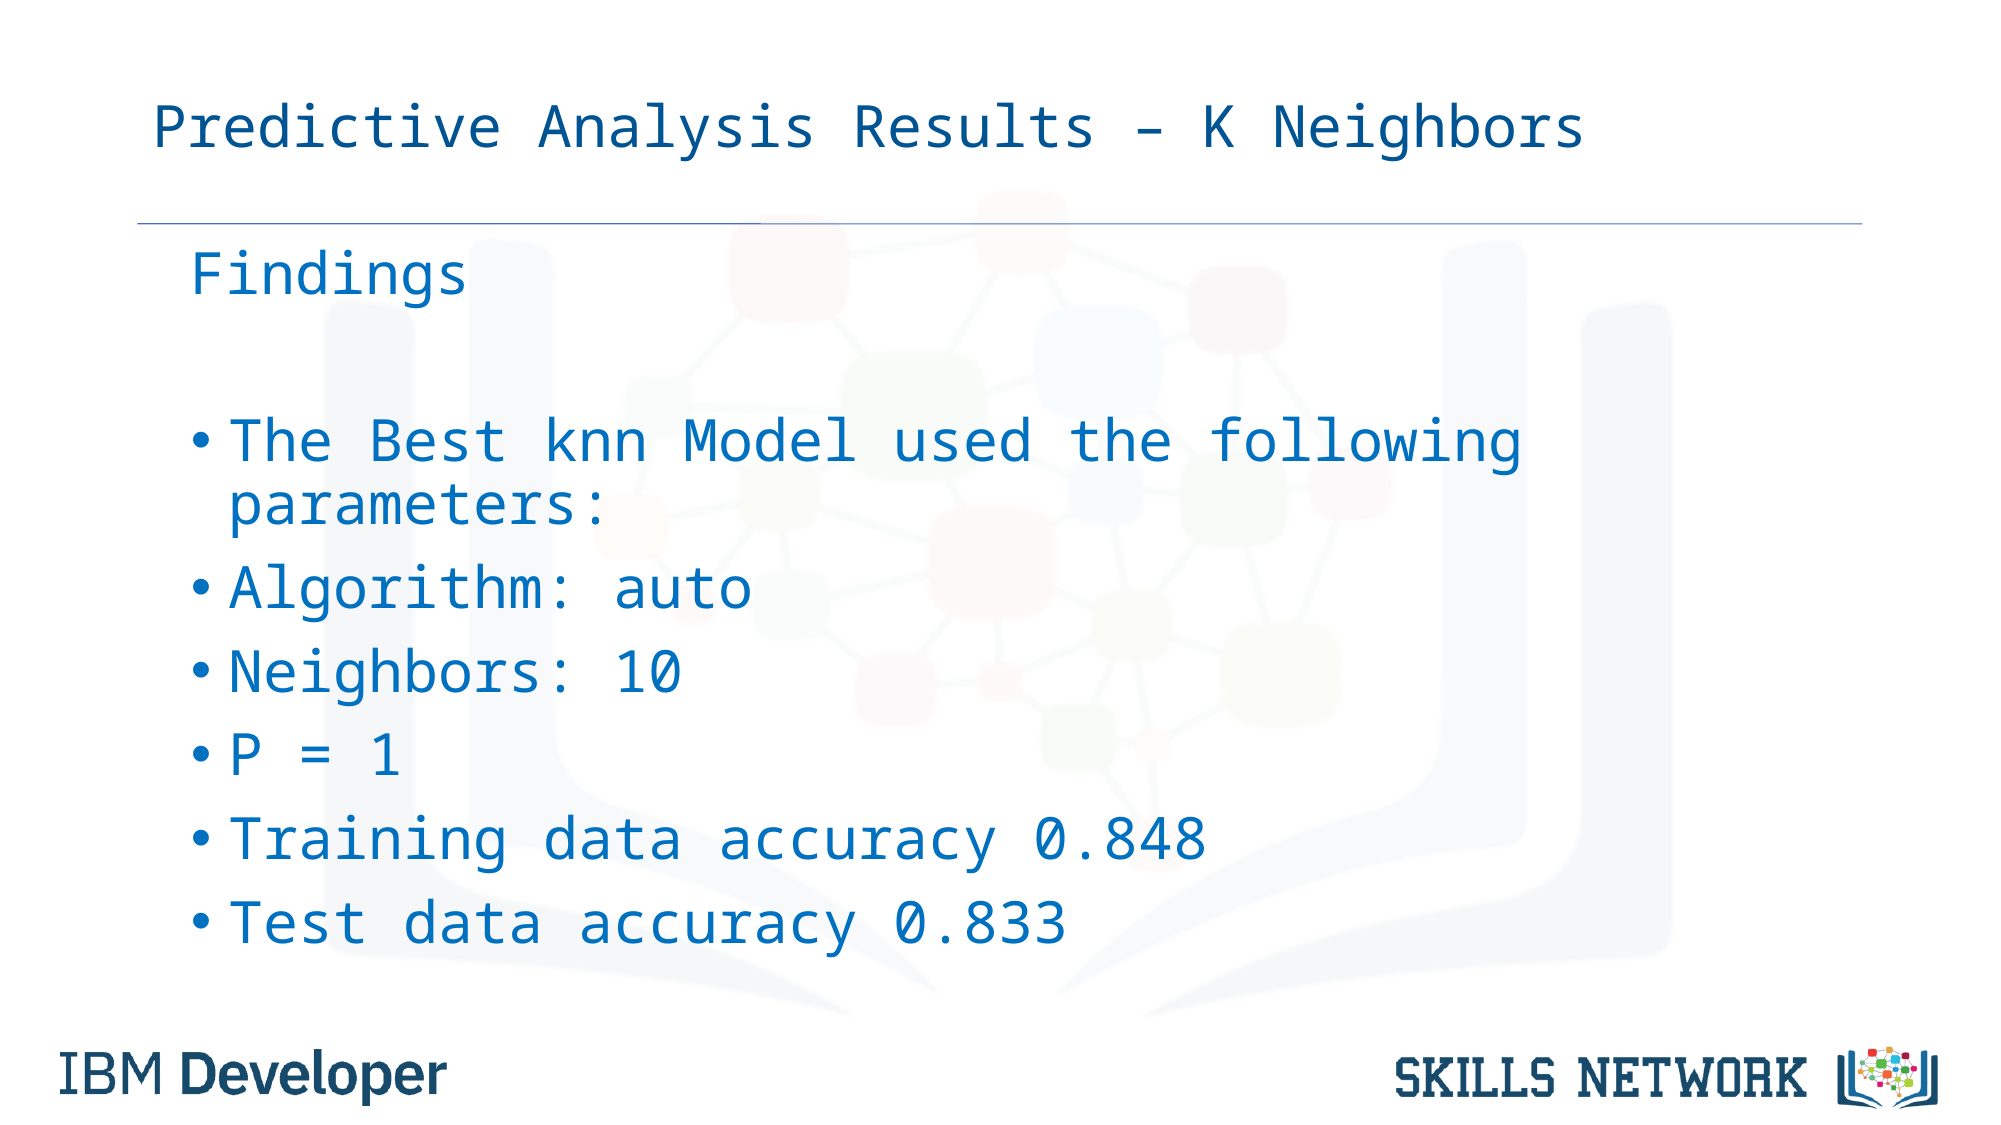

# Predictive Analysis Results – K Neighbors
Findings

The Best knn Model used the following parameters:
Algorithm: auto
Neighbors: 10
P = 1
Training data accuracy 0.848
Test data accuracy 0.833